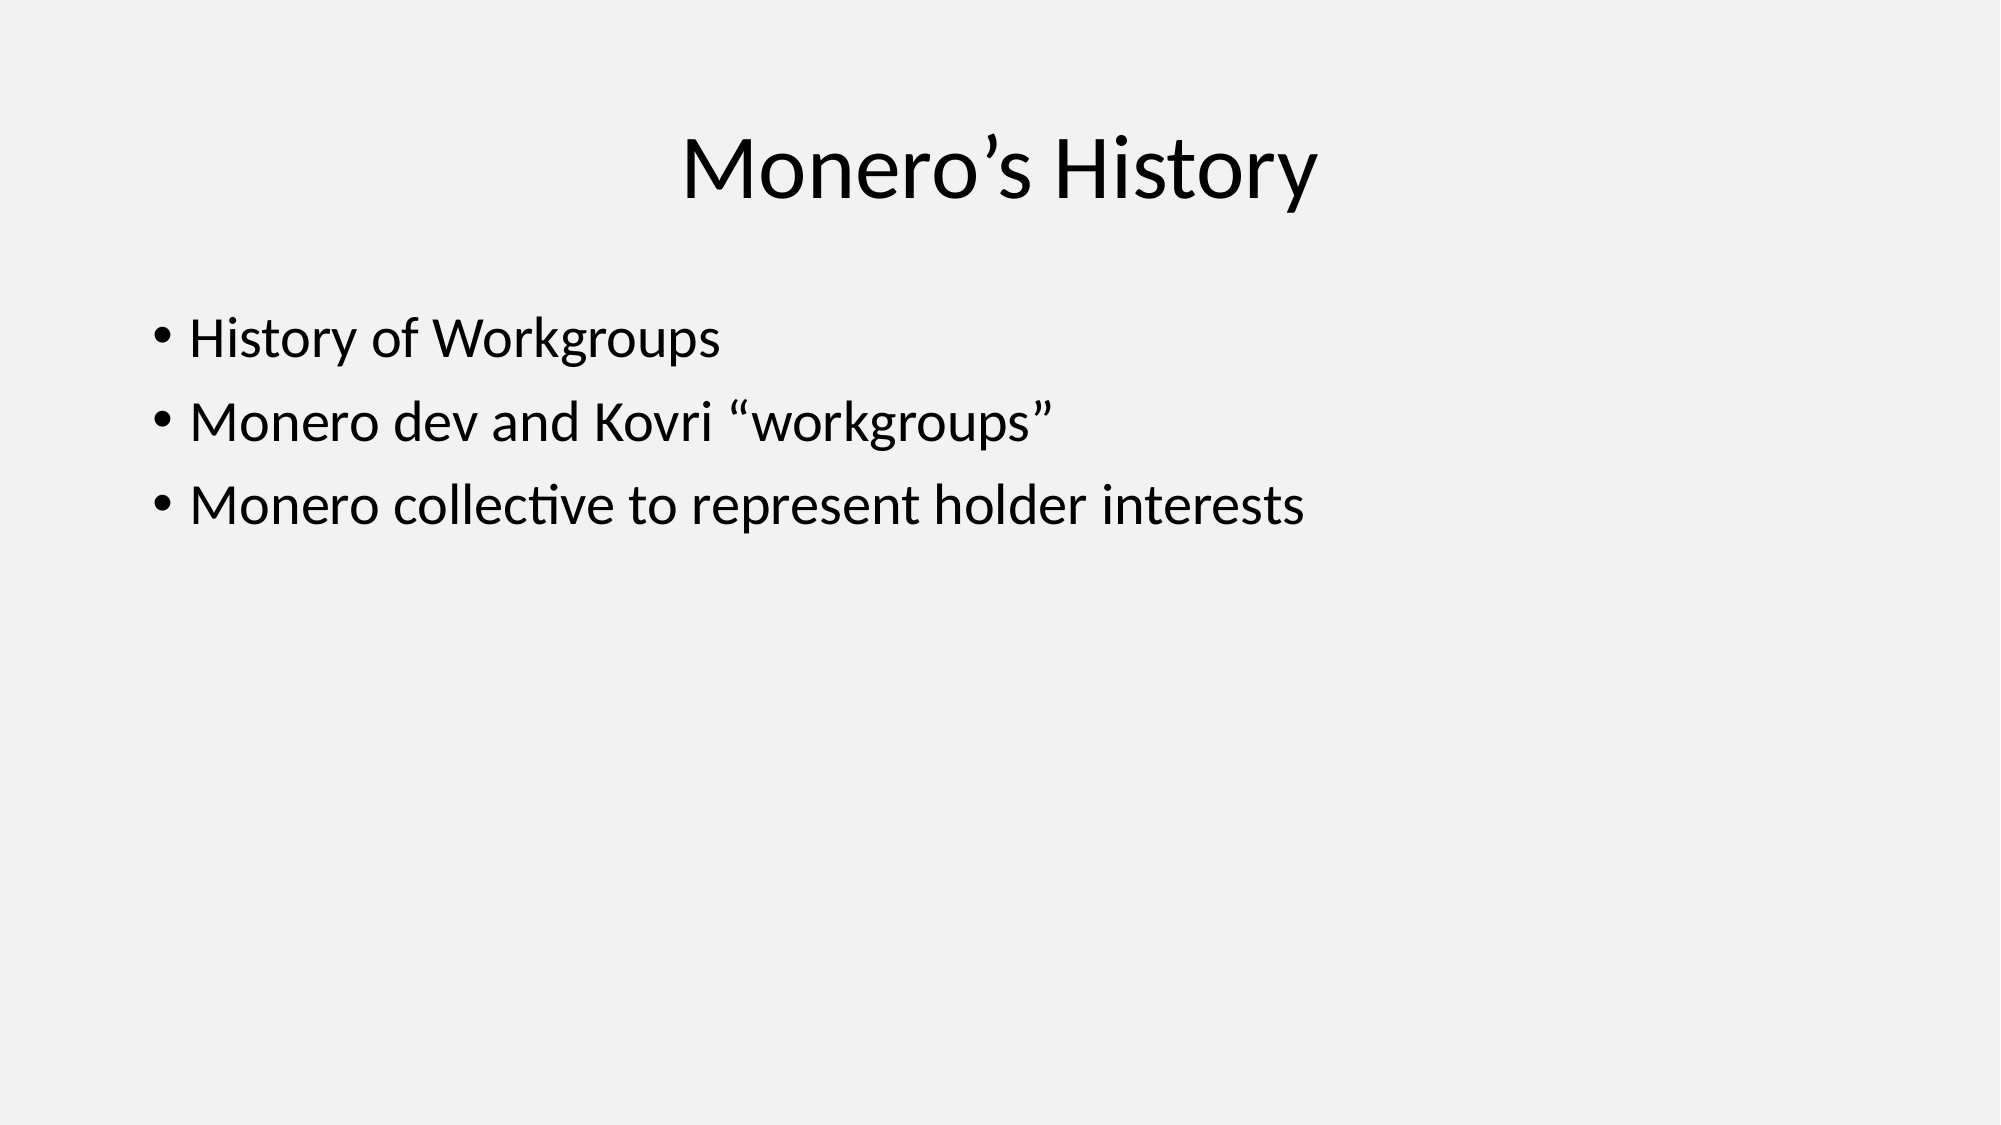

# Monero’s History
History of Workgroups
Monero dev and Kovri “workgroups”
Monero collective to represent holder interests